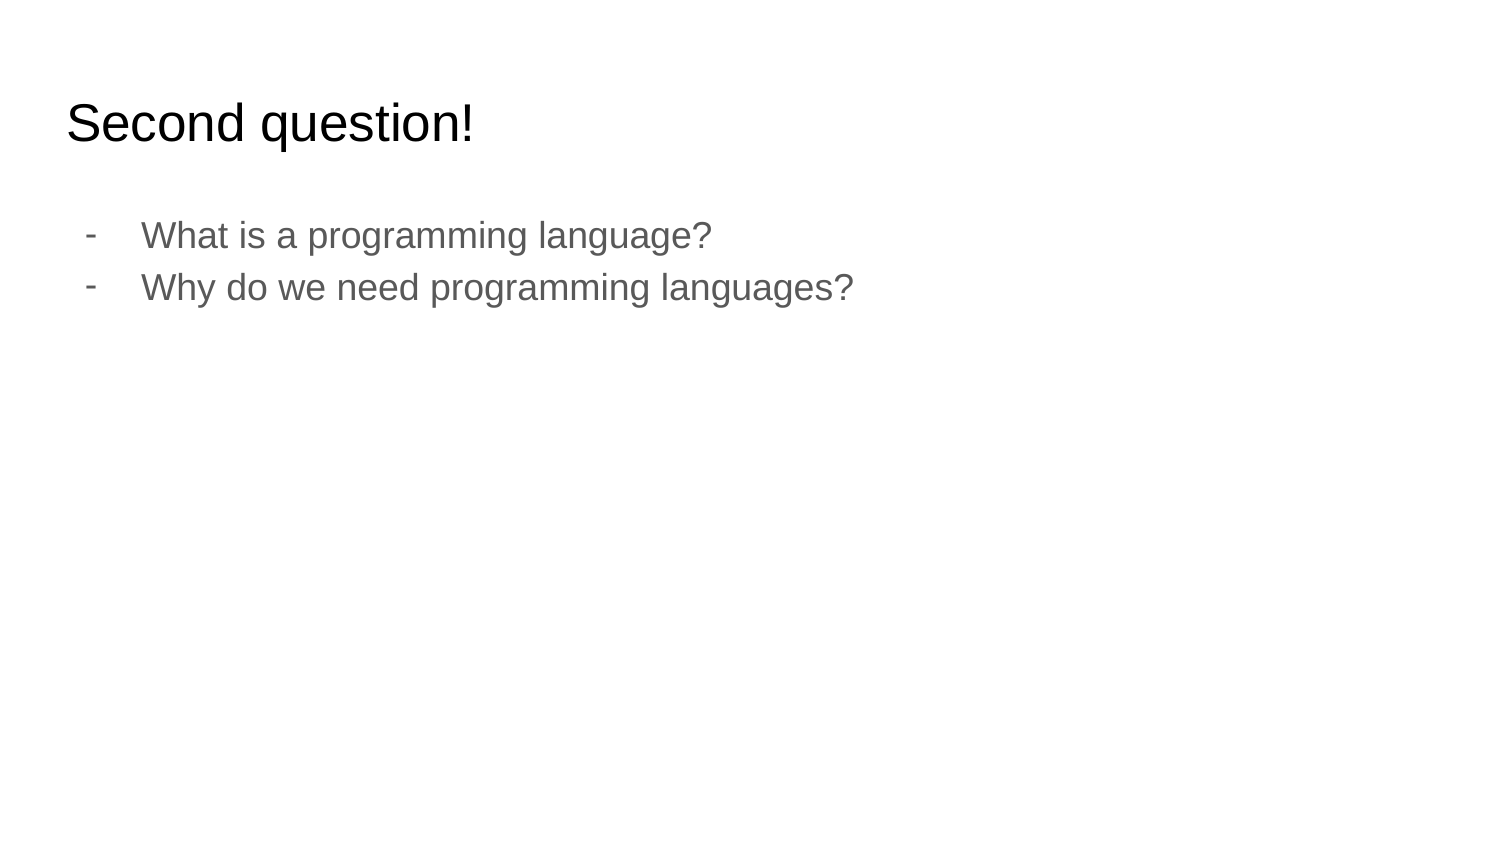

# Second question!
What is a programming language?
Why do we need programming languages?